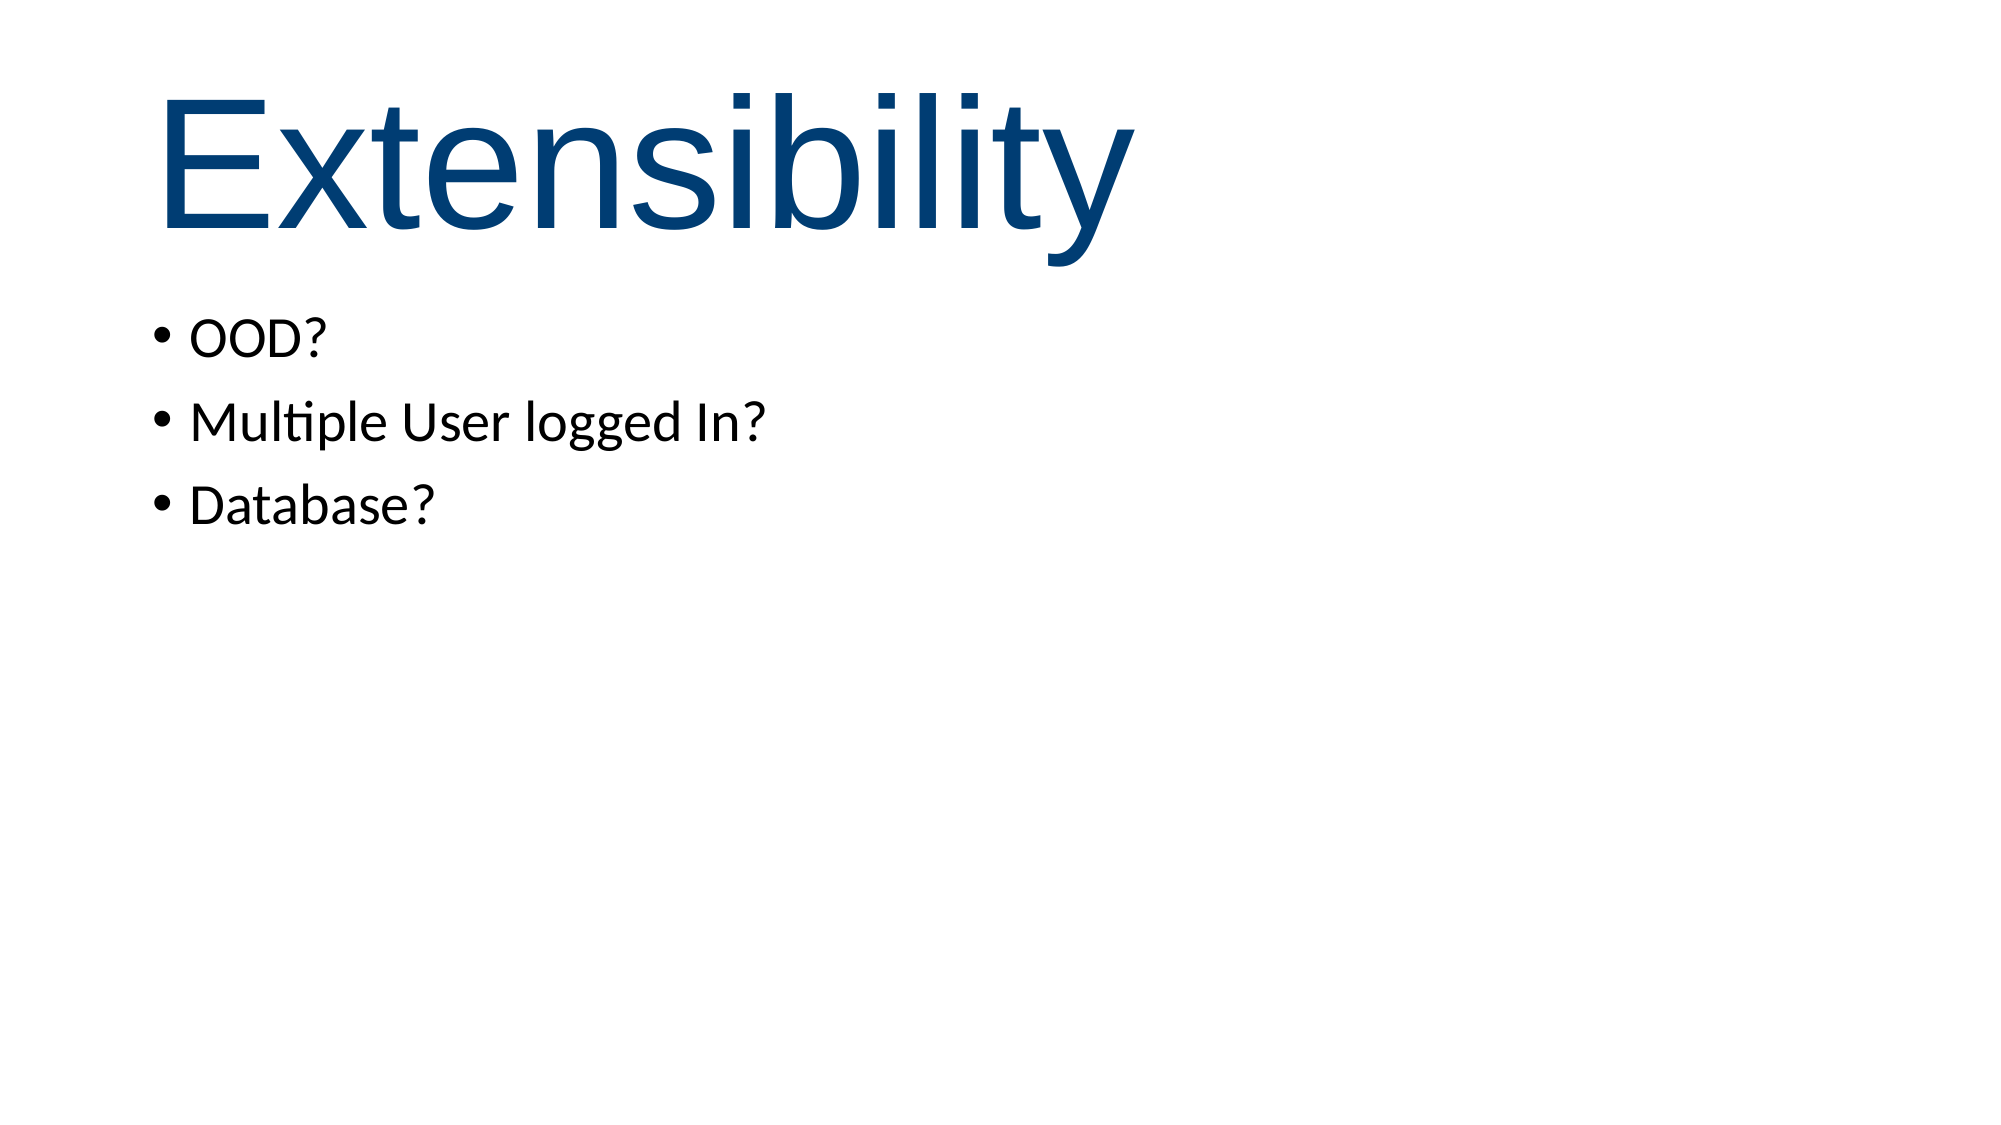

# Extensibility
OOD?
Multiple User logged In?
Database?